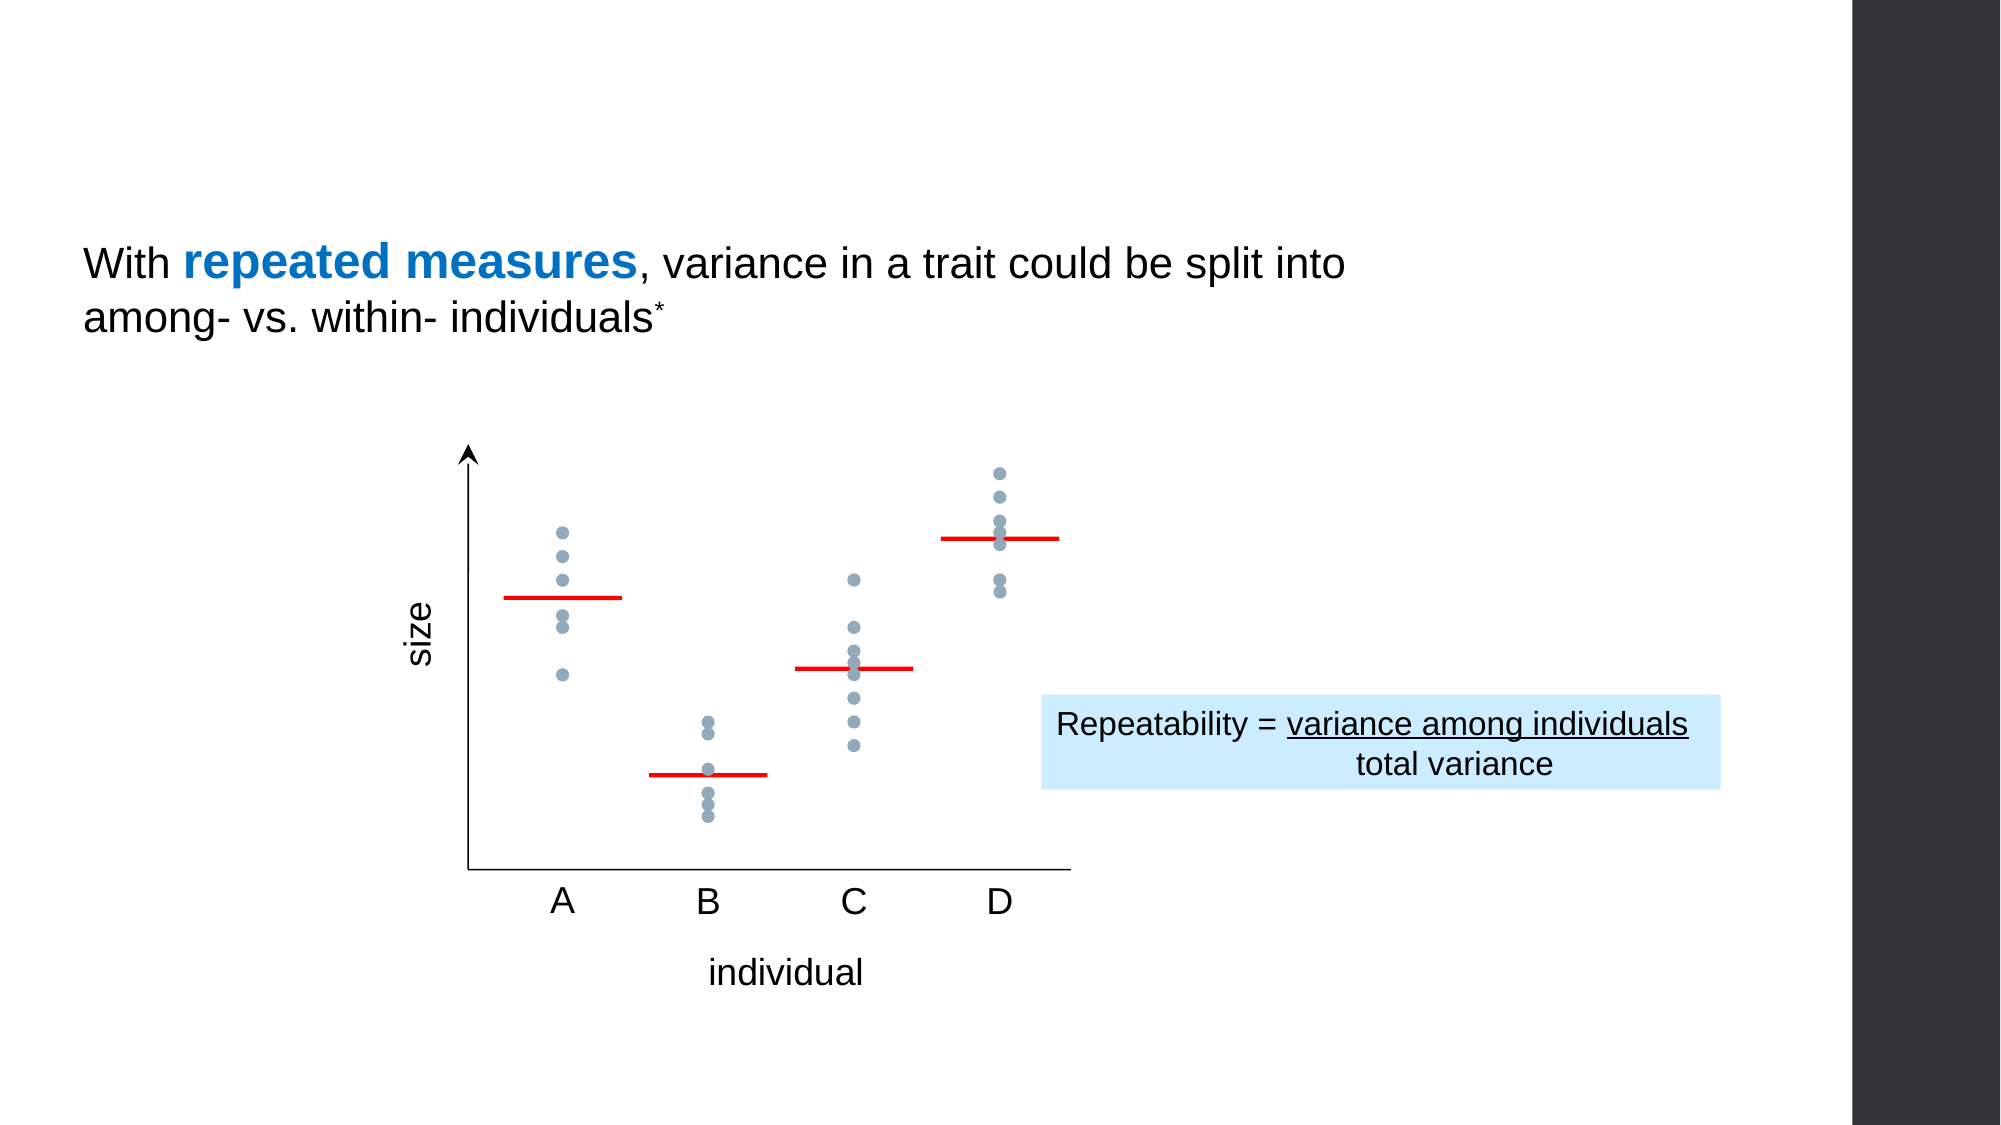

With repeated measures, variance in a trait could be split into among- vs. within- individuals*

D

A

C
size

B
Repeatability = variance among individuals
		total variance
individual